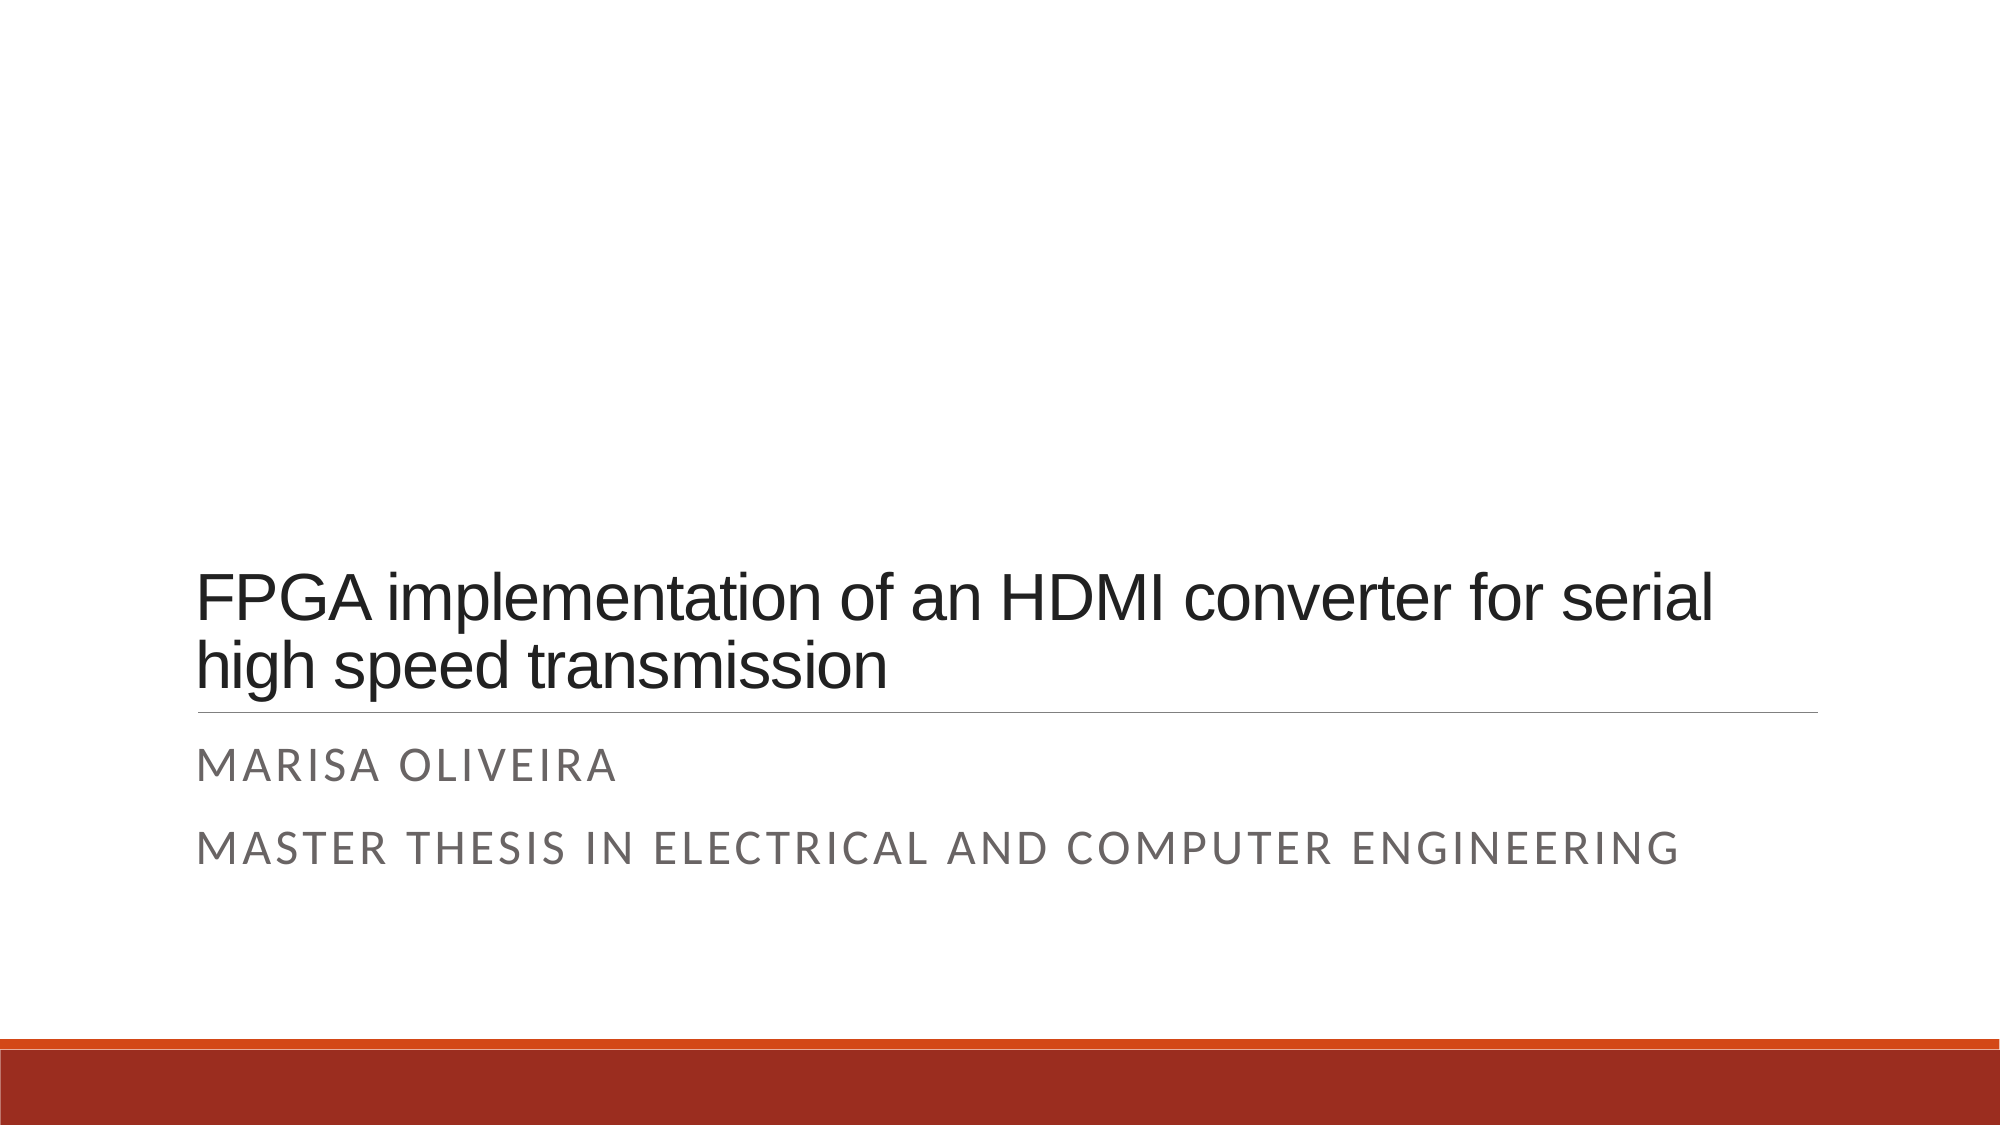

# FPGA implementation of an HDMI converter for serial high speed transmission
Marisa Oliveira
Master Thesis in Electrical and Computer Engineering